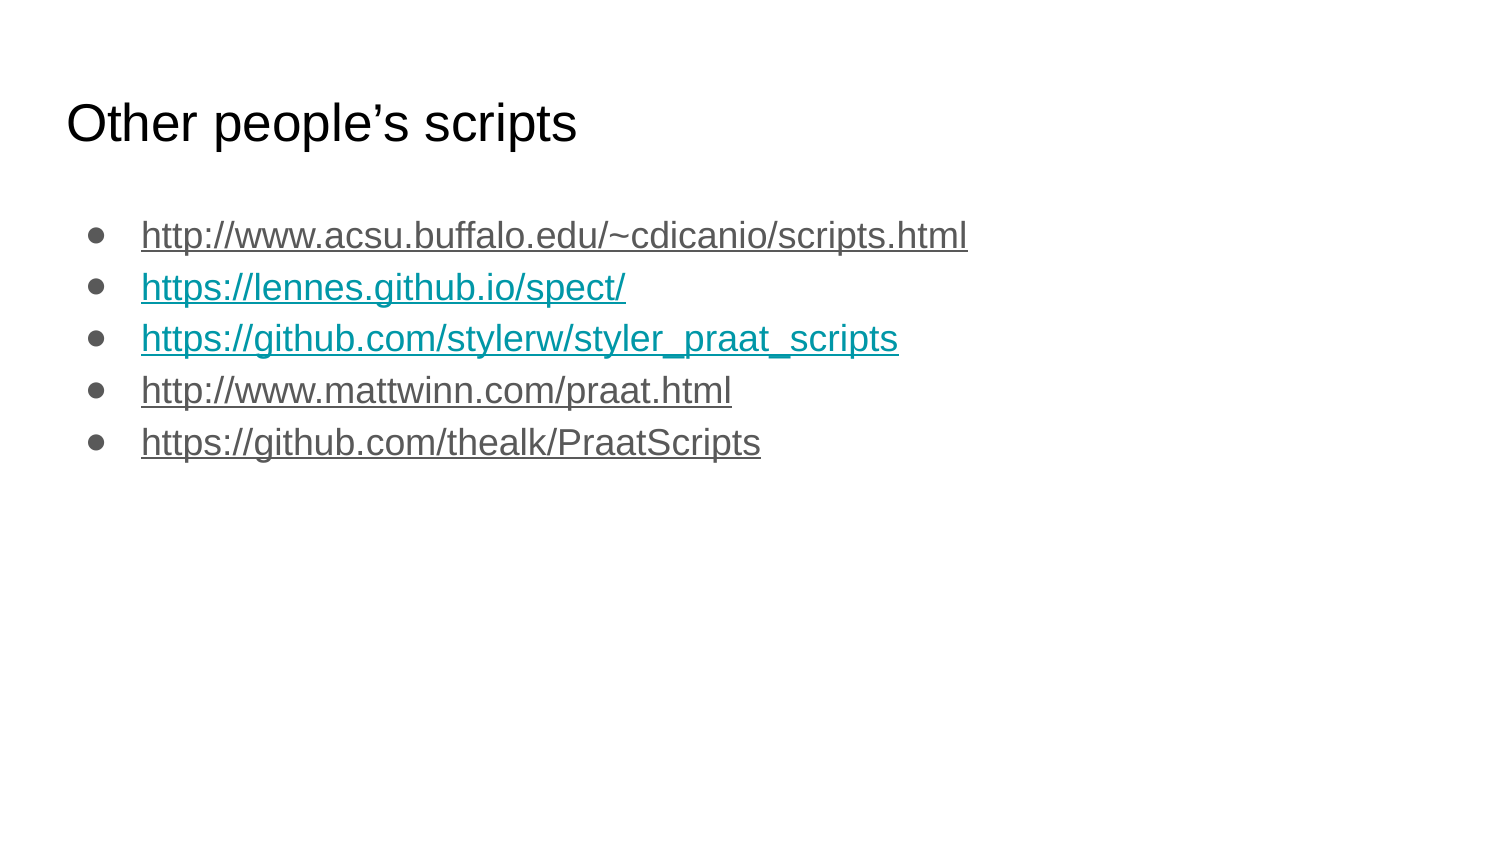

# Other people’s scripts
http://www.acsu.buffalo.edu/~cdicanio/scripts.html
https://lennes.github.io/spect/
https://github.com/stylerw/styler_praat_scripts
http://www.mattwinn.com/praat.html
https://github.com/thealk/PraatScripts